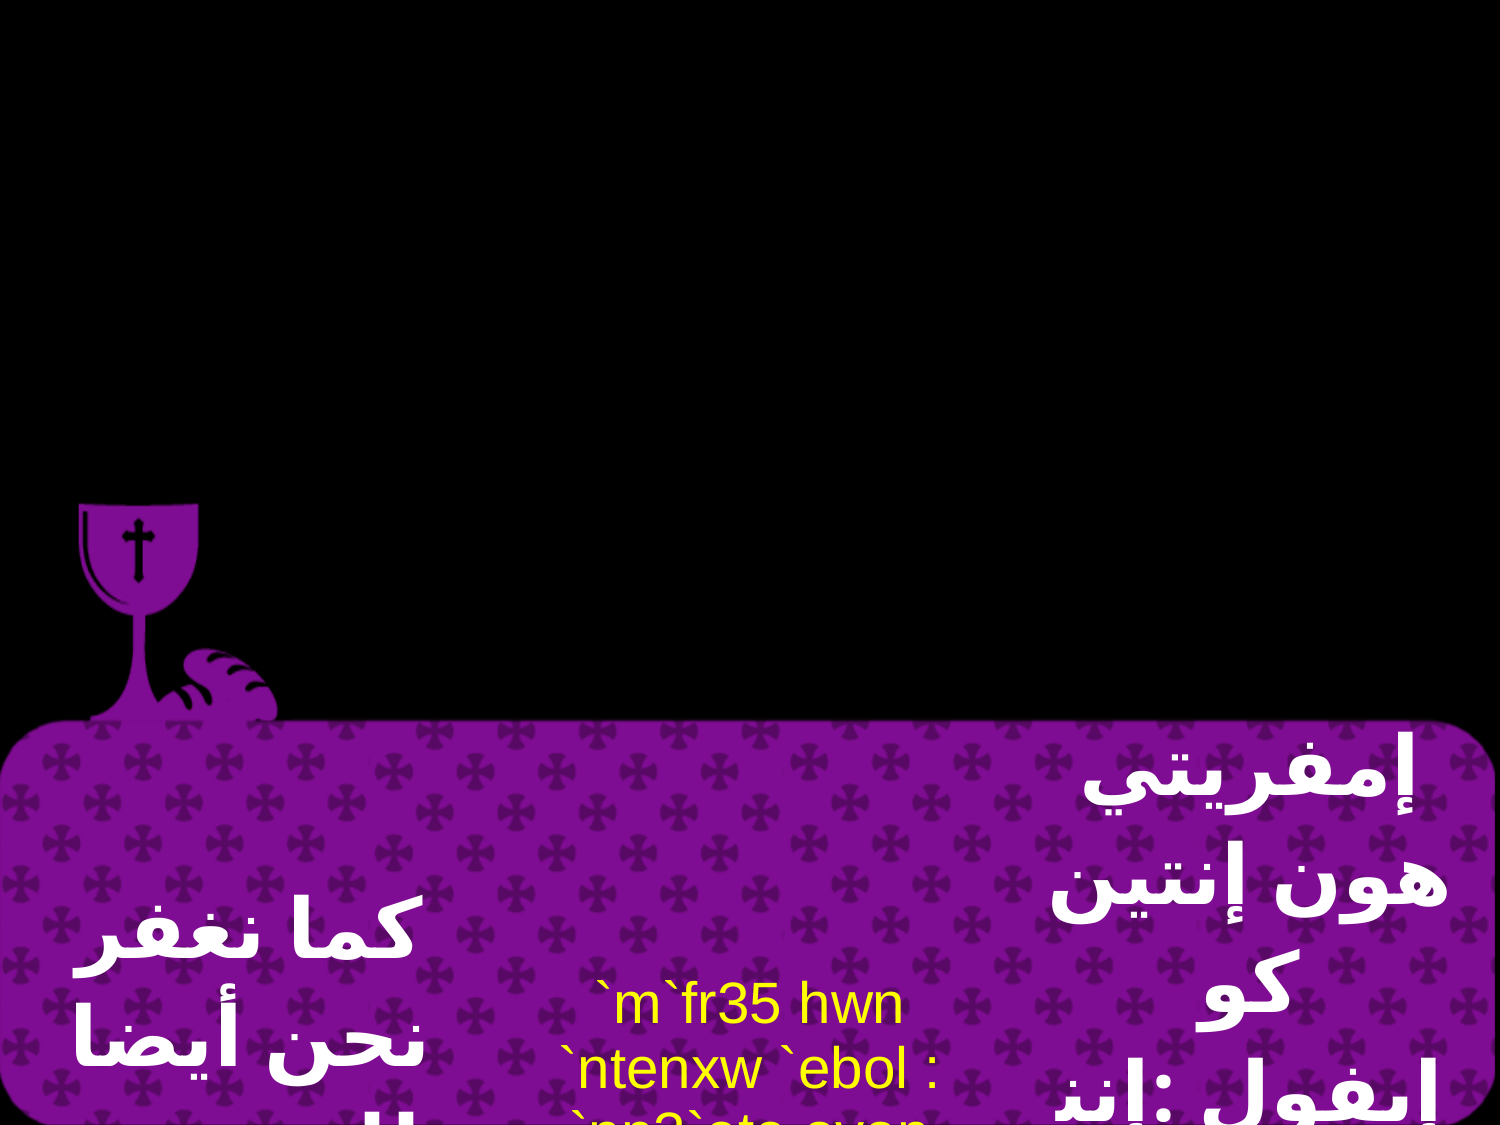

| كما نغفر نحن أيضا للمذنبين إلينا | `m`fr35 hwn `ntenxw `ebol : `nn3`ete ovon `ntan `erwov | إمفريتي هون إنتين كو إيفول :إنني إيتيه أوأون إنتان إيروؤ |
| --- | --- | --- |